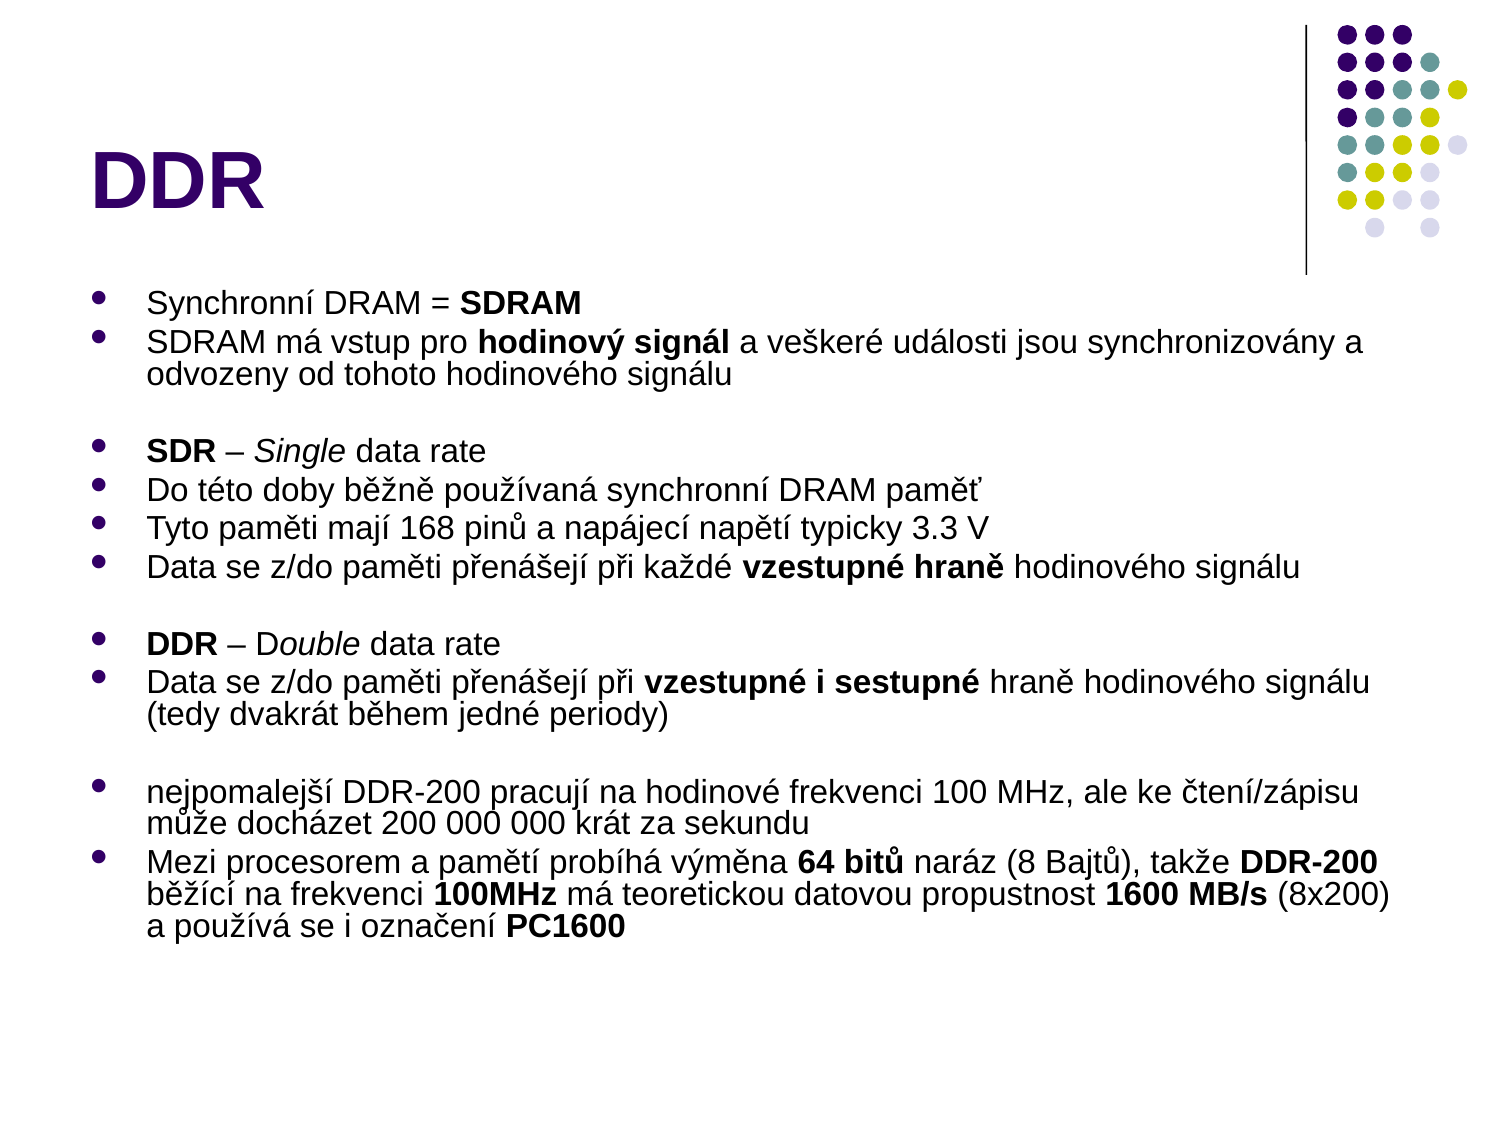

# DDR
Synchronní DRAM = SDRAM
SDRAM má vstup pro hodinový signál a veškeré události jsou synchronizovány a odvozeny od tohoto hodinového signálu

SDR – Single data rate
Do této doby běžně používaná synchronní DRAM paměť
Tyto paměti mají 168 pinů a napájecí napětí typicky 3.3 V
Data se z/do paměti přenášejí při každé vzestupné hraně hodinového signálu

DDR – Double data rate
Data se z/do paměti přenášejí při vzestupné i sestupné hraně hodinového signálu (tedy dvakrát během jedné periody)

nejpomalejší DDR-200 pracují na hodinové frekvenci 100 MHz, ale ke čtení/zápisu může docházet 200 000 000 krát za sekundu
Mezi procesorem a pamětí probíhá výměna 64 bitů naráz (8 Bajtů), takže DDR-200 běžící na frekvenci 100MHz má teoretickou datovou propustnost 1600 MB/s (8x200) a používá se i označení PC1600